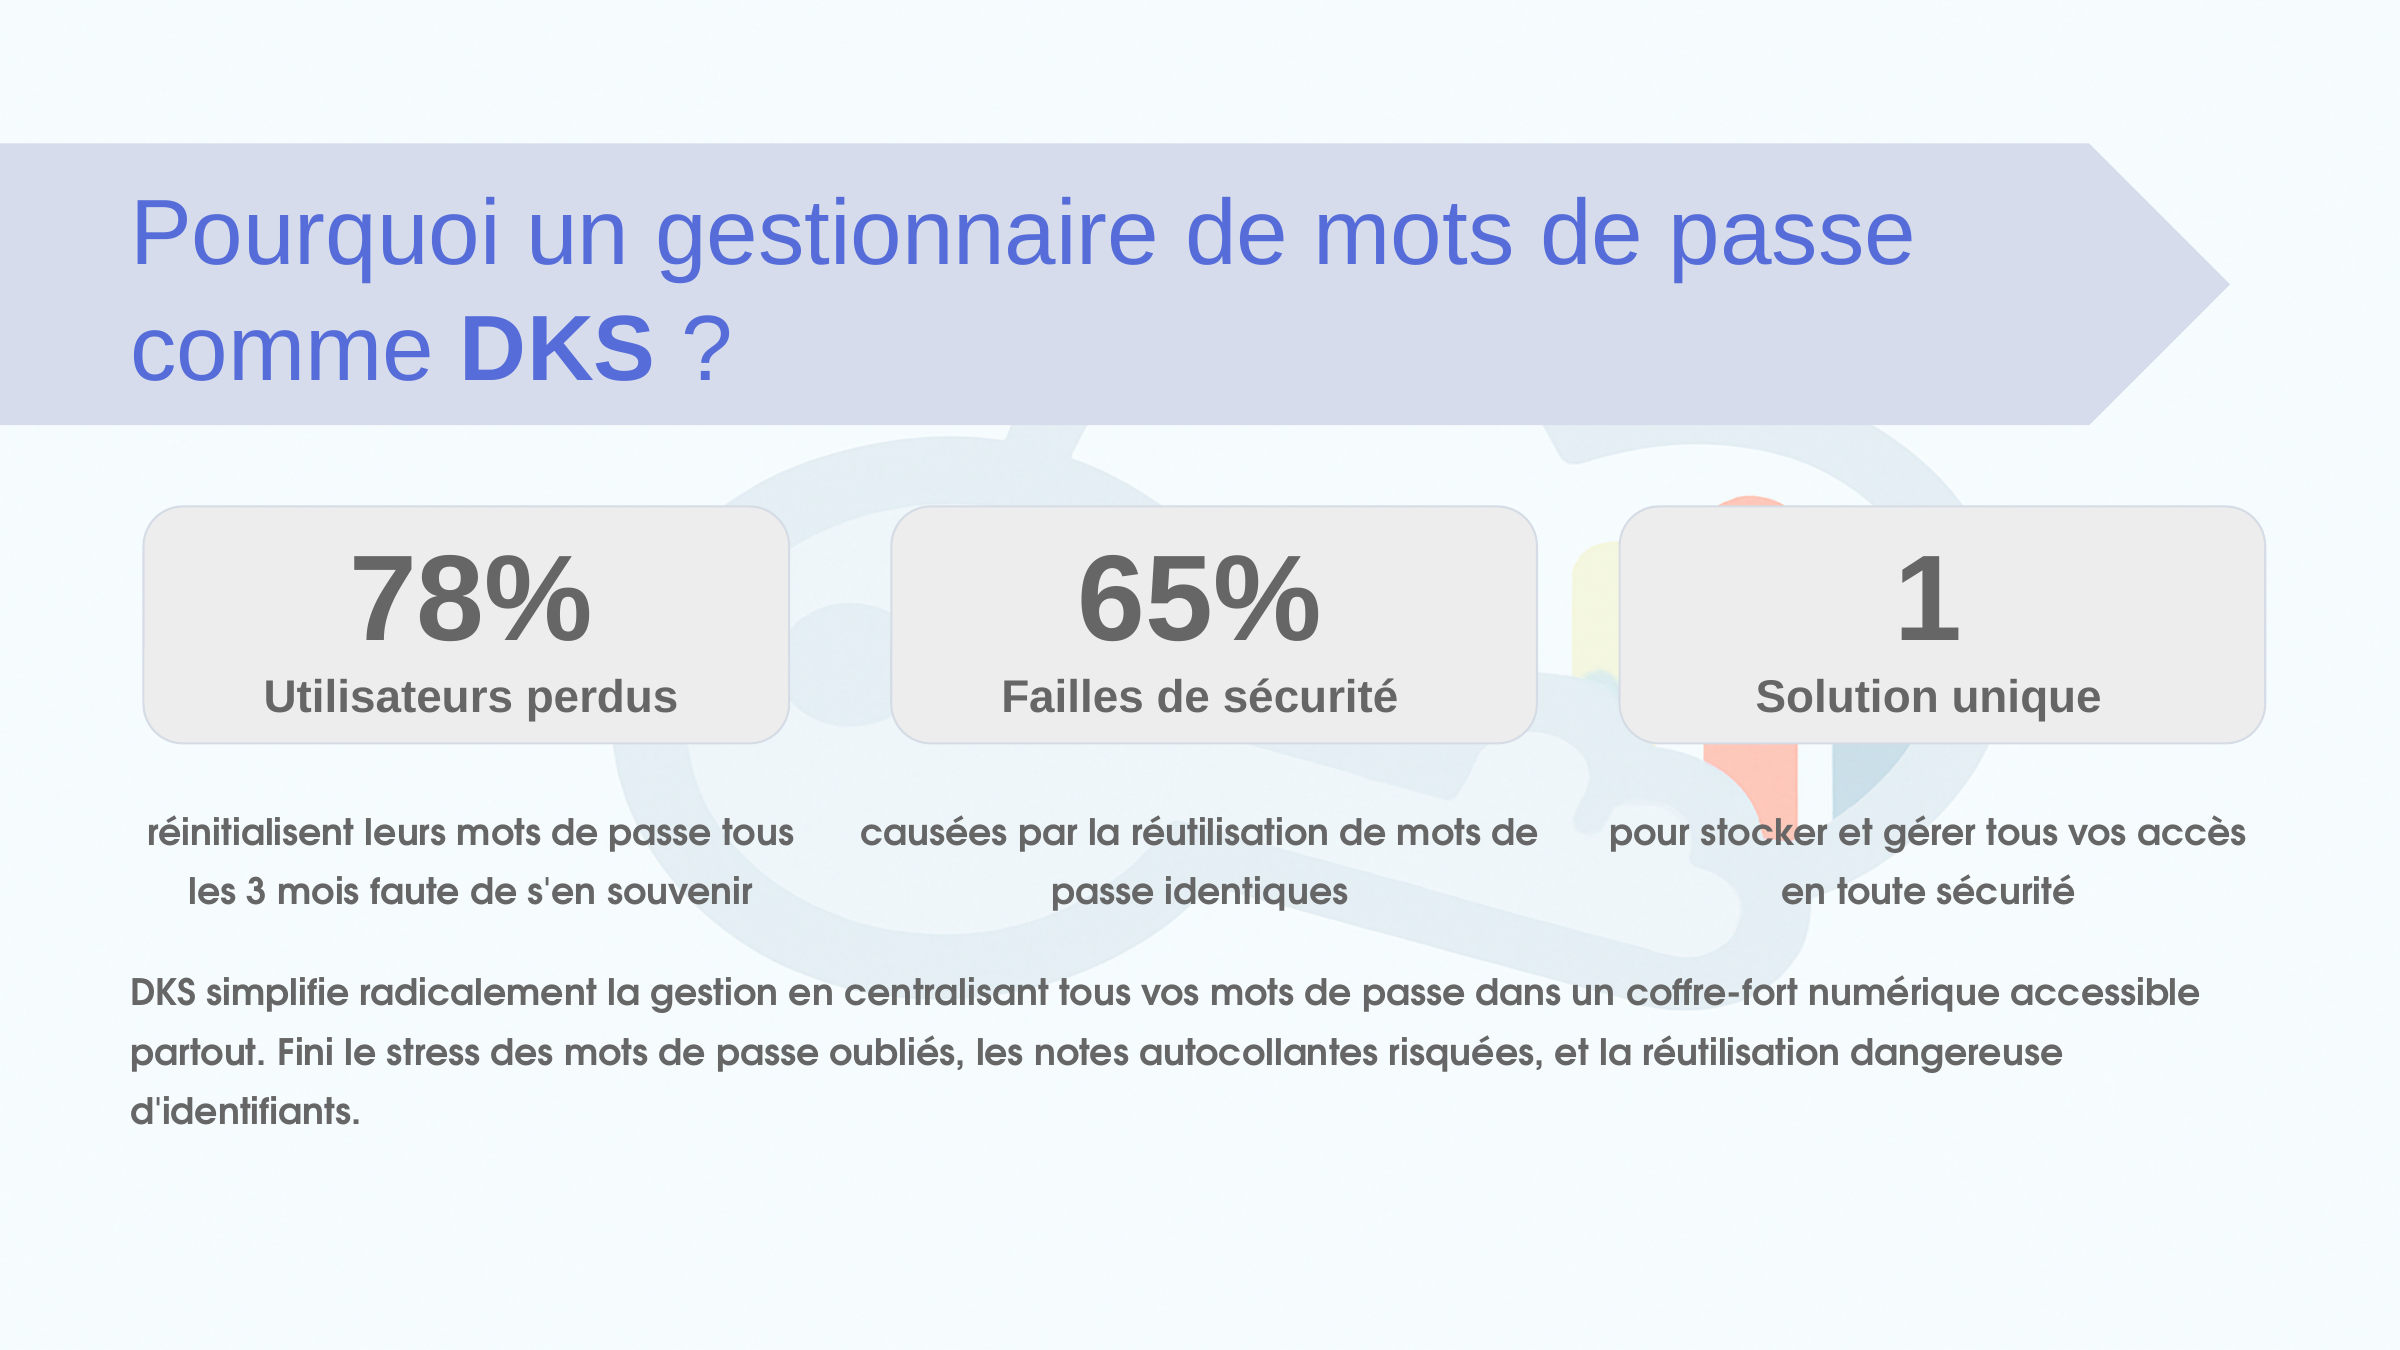

DKS
DATA KEEP SAFE

Pourquoi un gestionnaire de mots de passe comme DKS ?
DKS : Site de Stockage d'identifiant et de mots de passe sécurisé
La solution qui transforme la gestion de vos mots de passe en une expérience simple, personelle et sécurisée sans risque.

78%
65%
1
Utilisateurs perdus
Failles de sécurité
Solution unique
réinitialisent leurs mots de passe tous les 3 mois faute de s'en souvenir
causées par la réutilisation de mots de passe identiques
pour stocker et gérer tous vos accès en toute sécurité

Présentateurs du projet:
VAYABOURY Michel
SU Sophie
LI Jinny
DKS simplifie radicalement la gestion en centralisant tous vos mots de passe dans un coffre-fort numérique accessible partout. Fini le stress des mots de passe oubliés, les notes autocollantes risquées, et la réutilisation dangereuse d'identifiants.